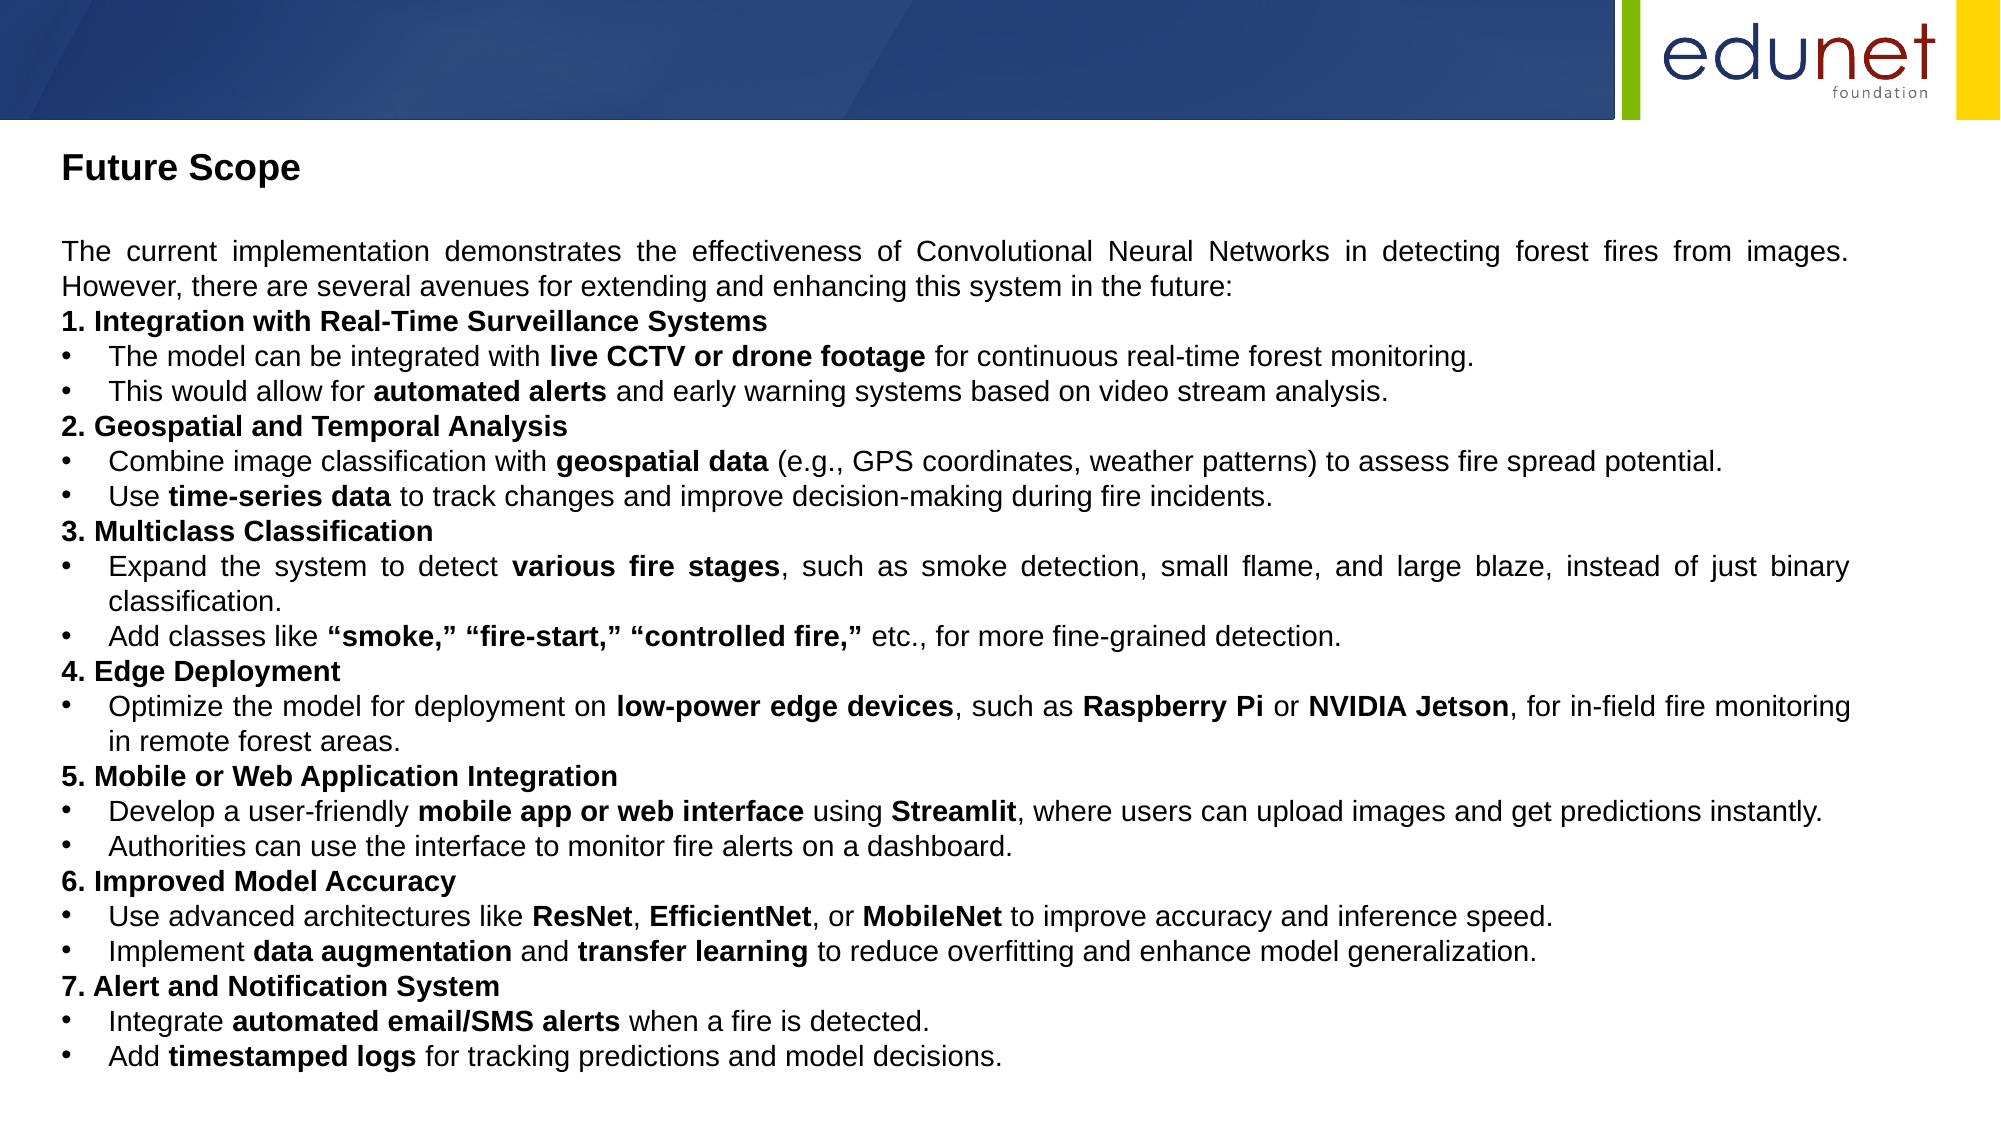

Future Scope

The current implementation demonstrates the effectiveness of Convolutional Neural Networks in detecting forest fires from images. However, there are several avenues for extending and enhancing this system in the future:
1. Integration with Real-Time Surveillance Systems
The model can be integrated with live CCTV or drone footage for continuous real-time forest monitoring.
This would allow for automated alerts and early warning systems based on video stream analysis.
2. Geospatial and Temporal Analysis
Combine image classification with geospatial data (e.g., GPS coordinates, weather patterns) to assess fire spread potential.
Use time-series data to track changes and improve decision-making during fire incidents.
3. Multiclass Classification
Expand the system to detect various fire stages, such as smoke detection, small flame, and large blaze, instead of just binary classification.
Add classes like “smoke,” “fire-start,” “controlled fire,” etc., for more fine-grained detection.
4. Edge Deployment
Optimize the model for deployment on low-power edge devices, such as Raspberry Pi or NVIDIA Jetson, for in-field fire monitoring in remote forest areas.
5. Mobile or Web Application Integration
Develop a user-friendly mobile app or web interface using Streamlit, where users can upload images and get predictions instantly.
Authorities can use the interface to monitor fire alerts on a dashboard.
6. Improved Model Accuracy
Use advanced architectures like ResNet, EfficientNet, or MobileNet to improve accuracy and inference speed.
Implement data augmentation and transfer learning to reduce overfitting and enhance model generalization.
7. Alert and Notification System
Integrate automated email/SMS alerts when a fire is detected.
Add timestamped logs for tracking predictions and model decisions.